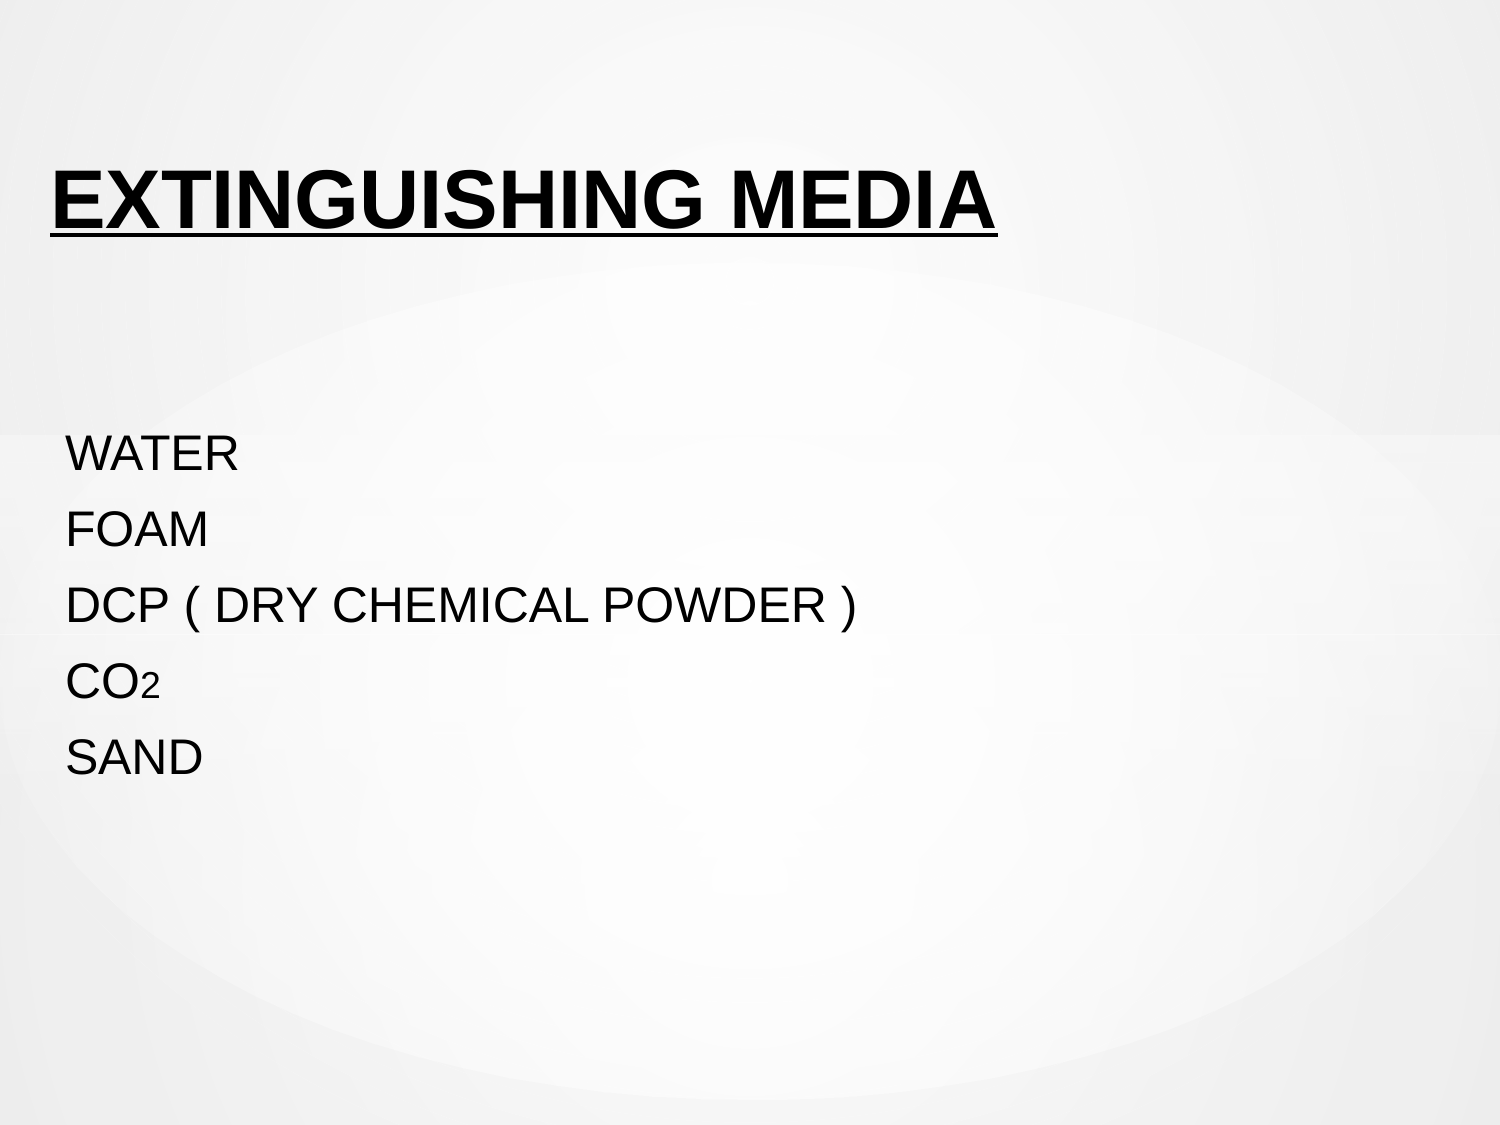

# EXTINGUISHING MEDIA
WATER
FOAM
DCP ( DRY CHEMICAL POWDER )
CO2
SAND